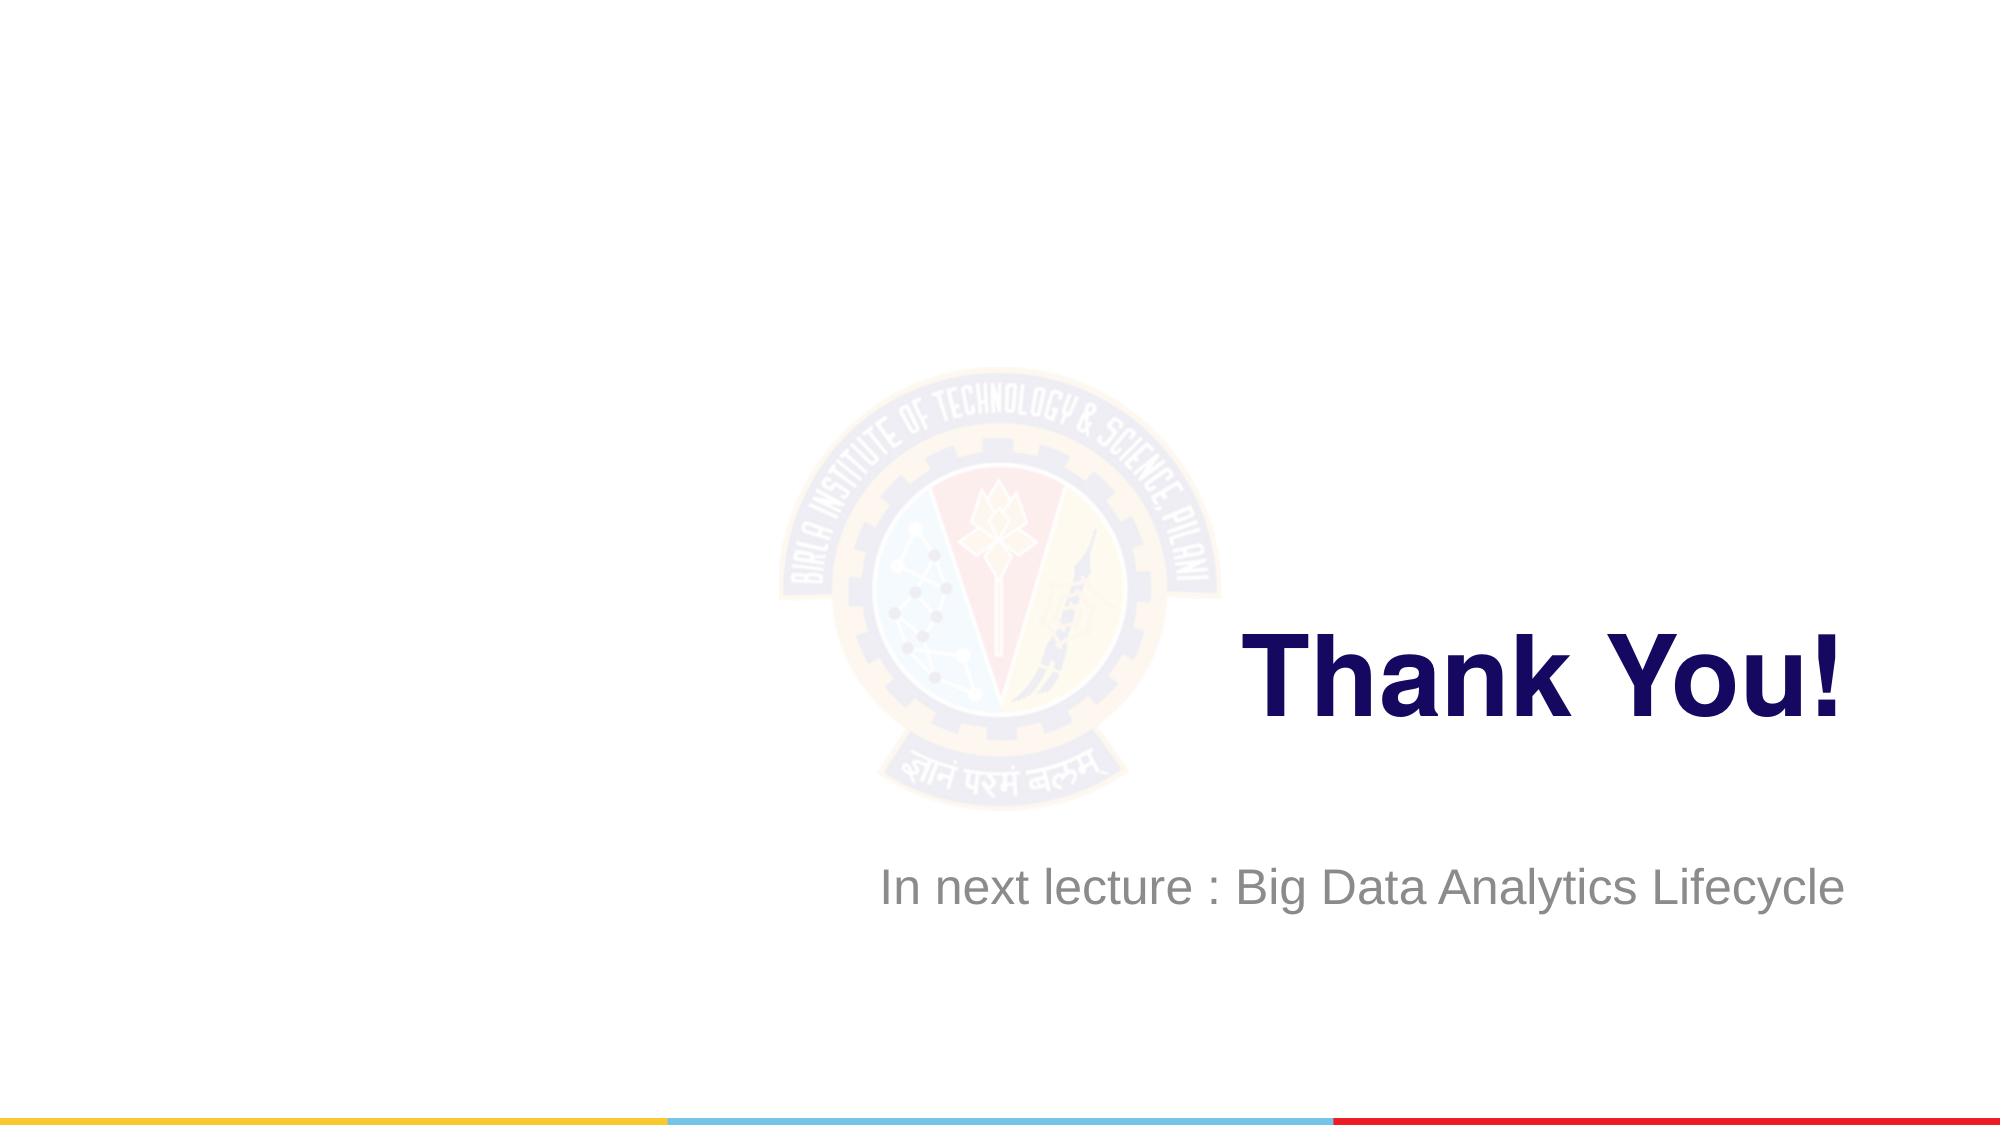

# Thank You!
In next lecture : Big Data Analytics Lifecycle